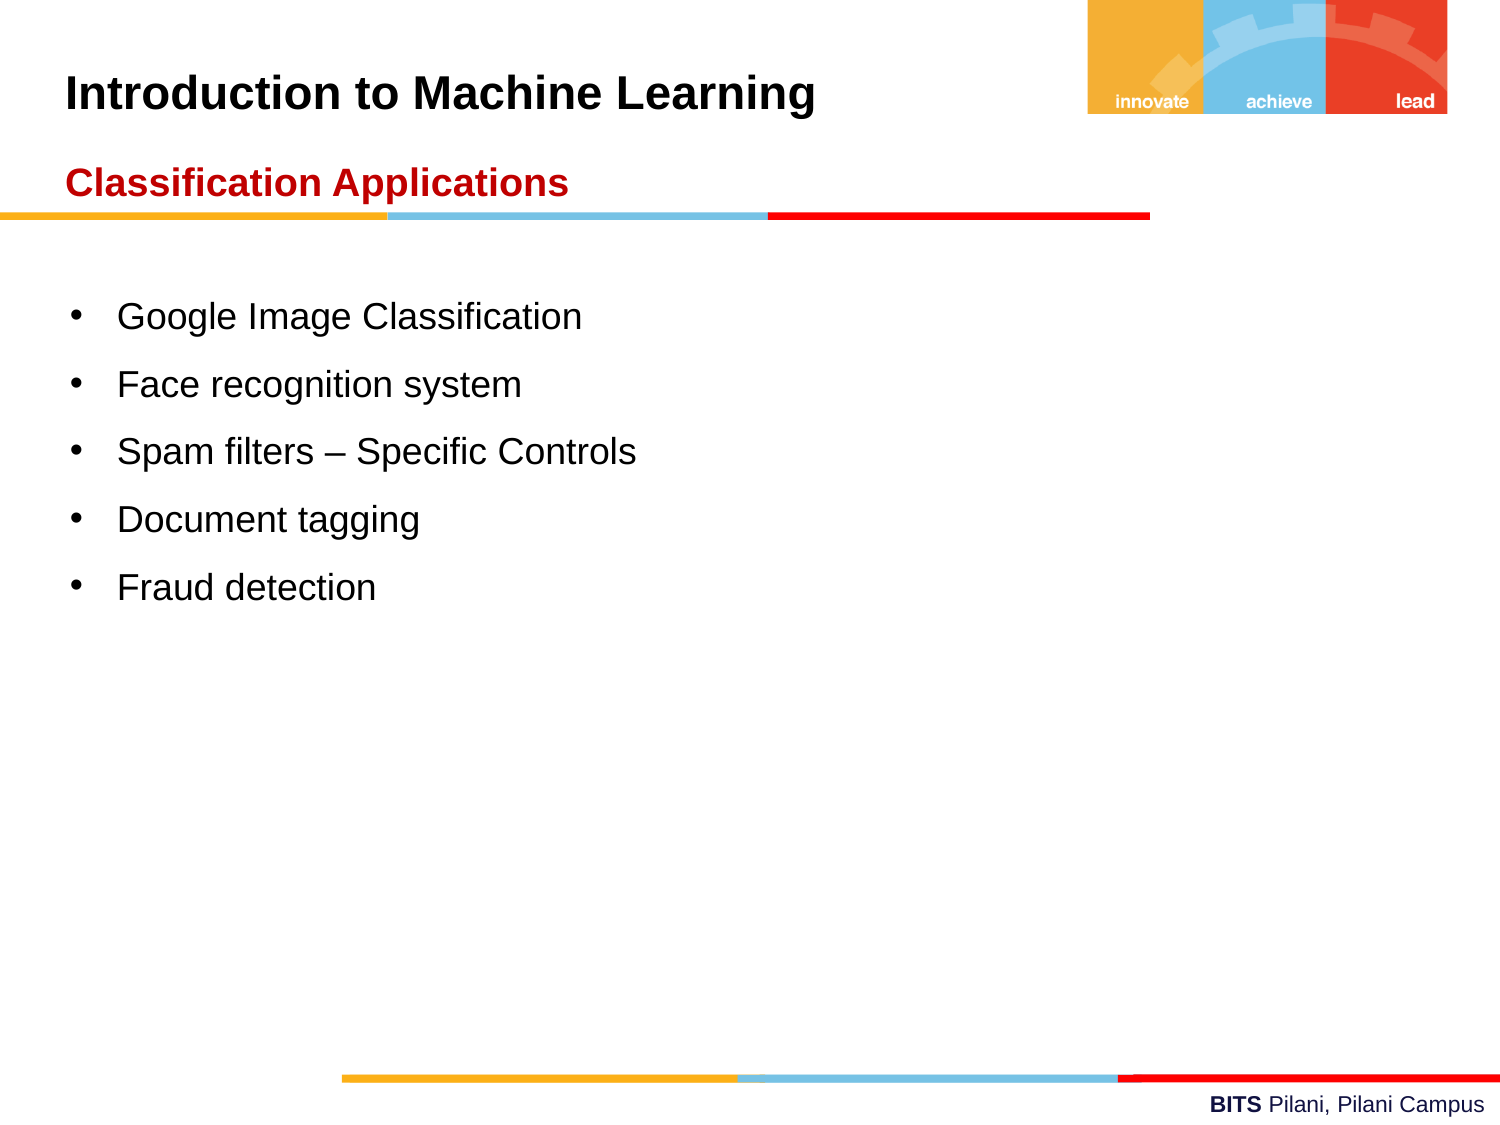

Introduction to Machine Learning
Classification Applications
Google Image Classification
Face recognition system
Spam filters – Specific Controls
Document tagging
Fraud detection